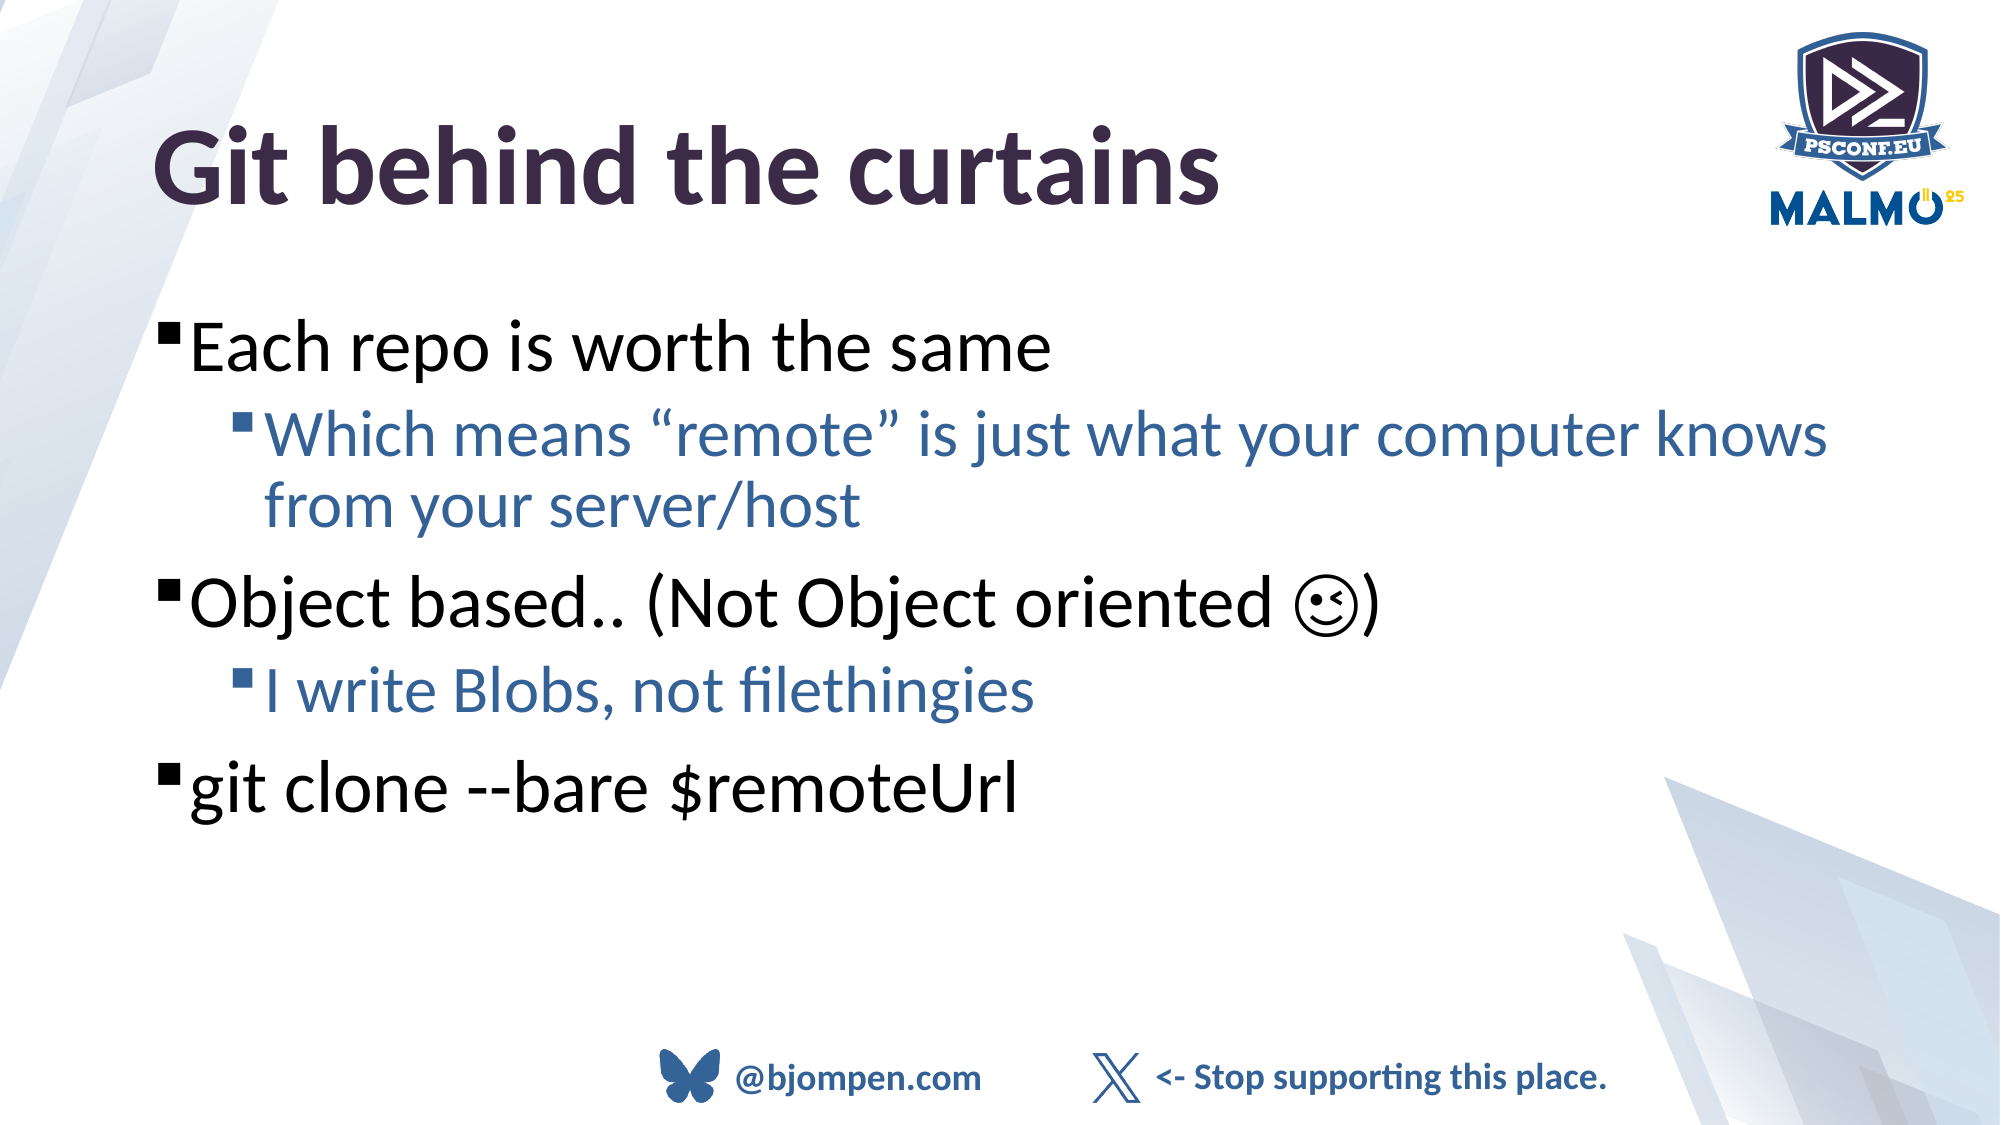

# Git behind the curtains
Each repo is worth the same
Which means “remote” is just what your computer knows from your server/host
Object based.. (Not Object oriented 😉)
I write Blobs, not filethingies
git clone --bare $remoteUrl